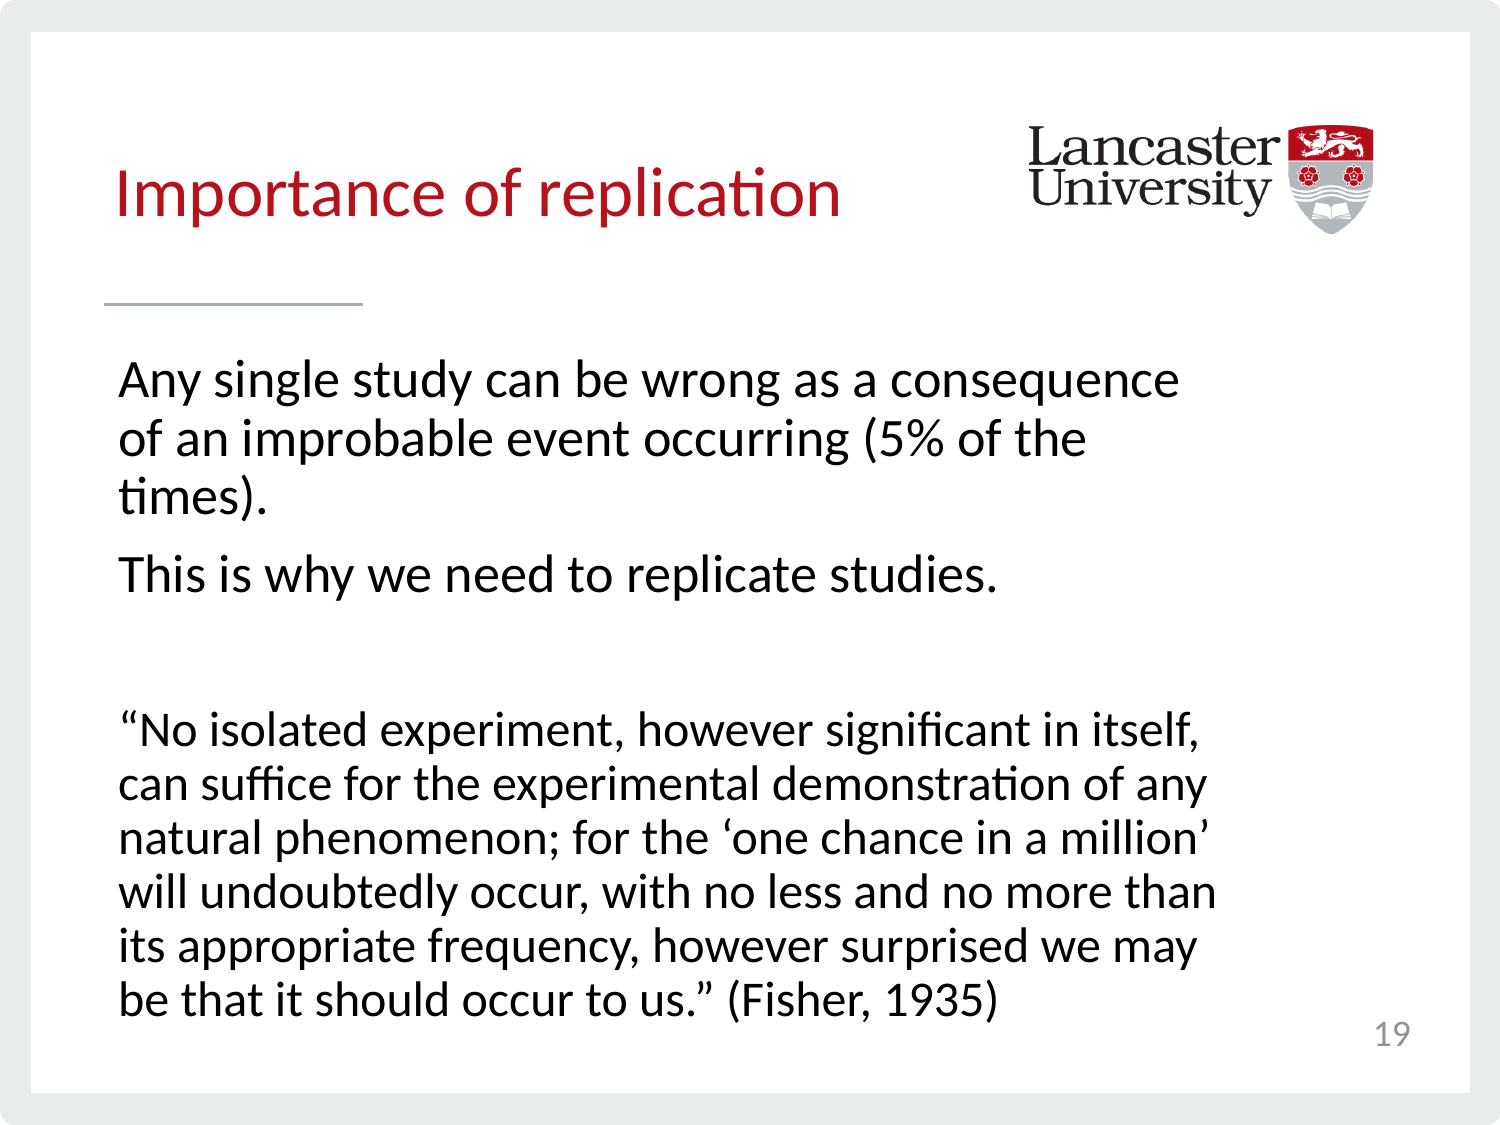

# Importance of replication
Any single study can be wrong as a consequence of an improbable event occurring (5% of the times).
This is why we need to replicate studies.

“No isolated experiment, however significant in itself, can suffice for the experimental demonstration of any natural phenomenon; for the ‘one chance in a million’ will undoubtedly occur, with no less and no more than its appropriate frequency, however surprised we may be that it should occur to us.” (Fisher, 1935)
19